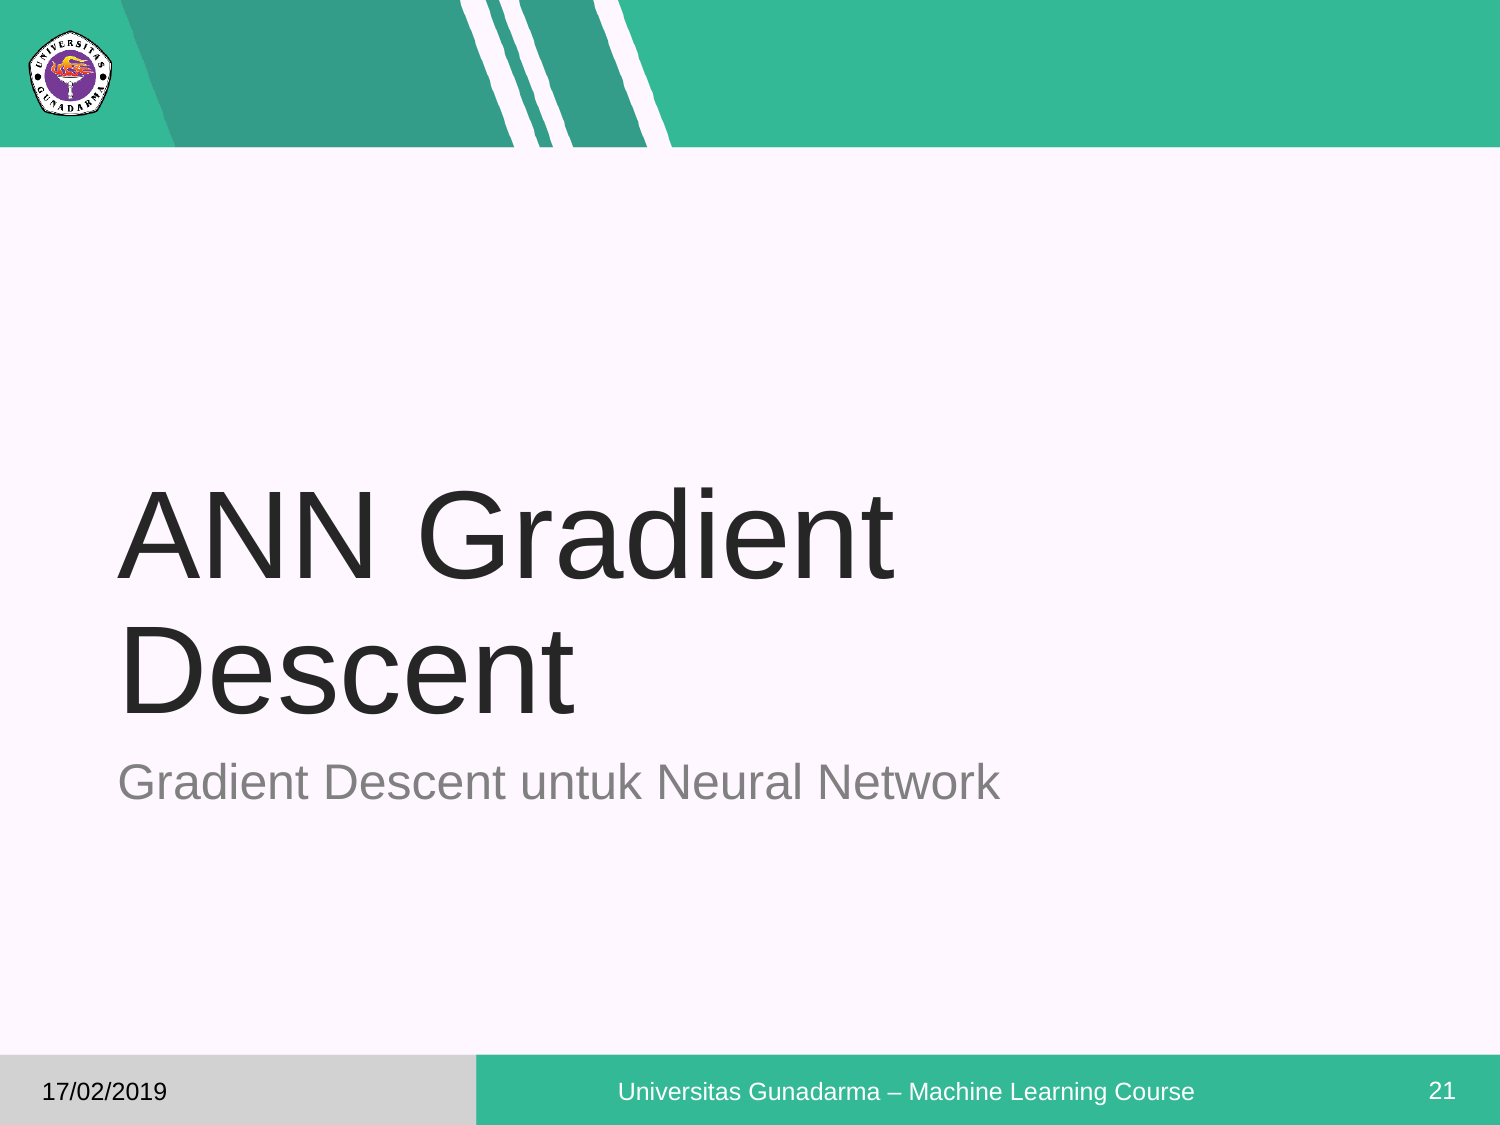

# ANN Gradient Descent
Gradient Descent untuk Neural Network
21
Universitas Gunadarma – Machine Learning Course
17/02/2019